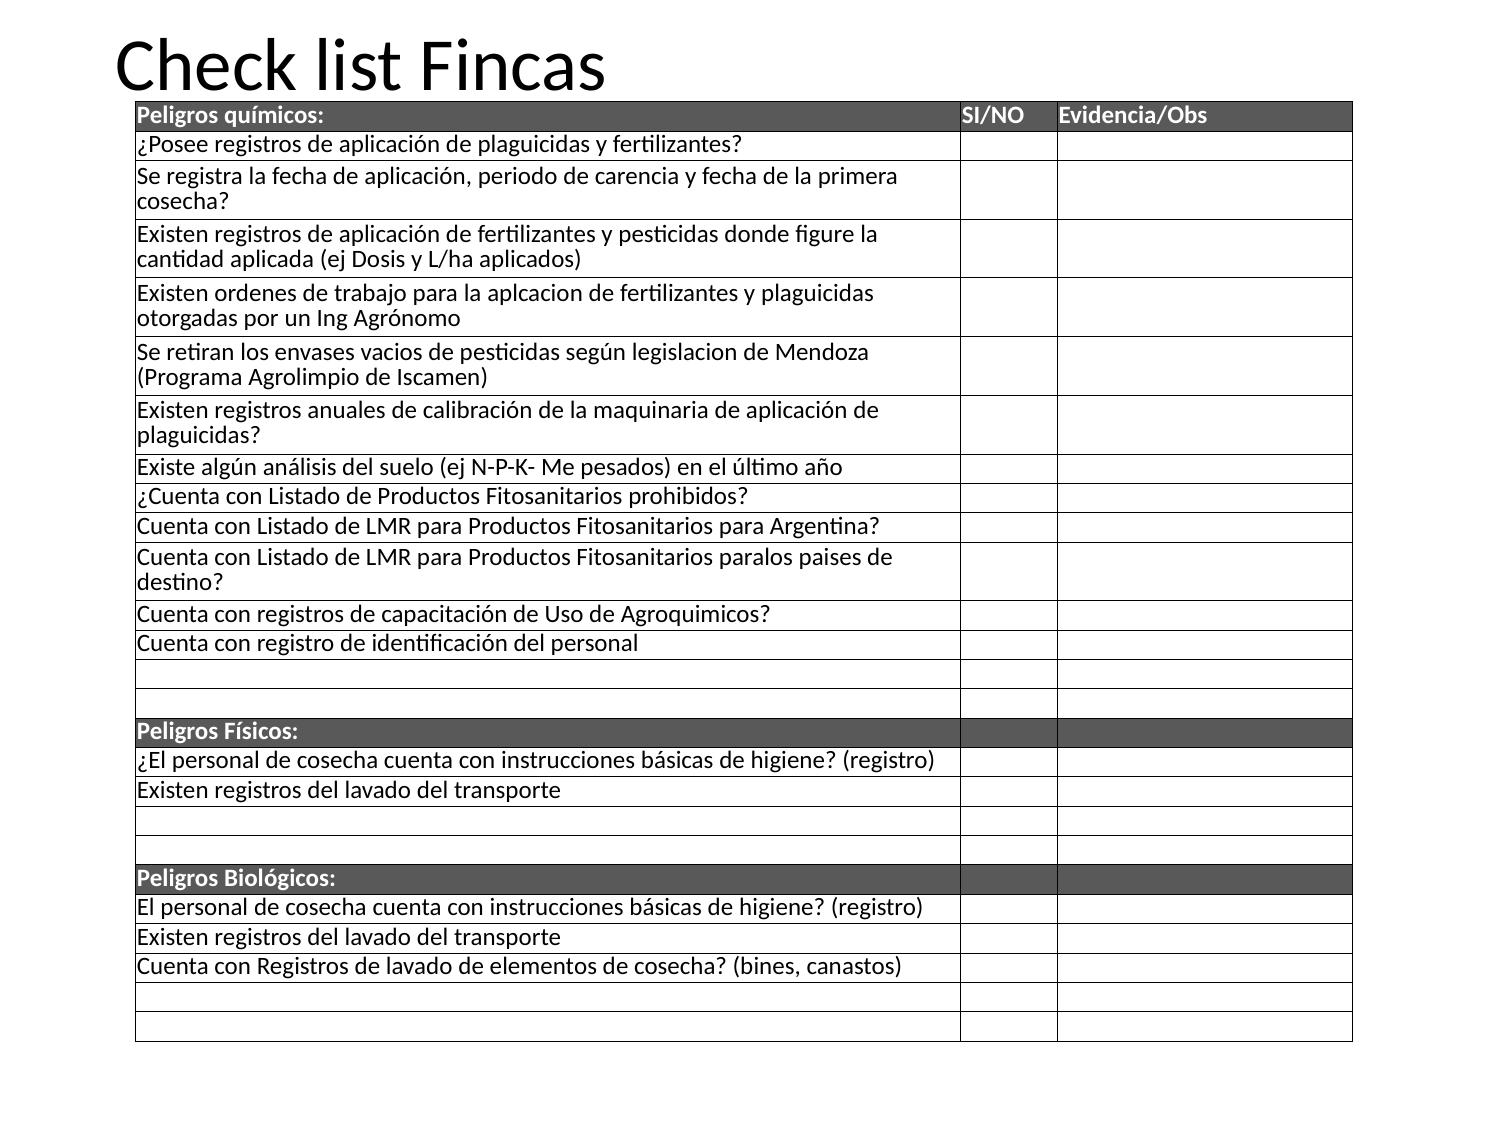

# Check list Fincas
| Peligros químicos: | SI/NO | Evidencia/Obs |
| --- | --- | --- |
| ¿Posee registros de aplicación de plaguicidas y fertilizantes? |  |  |
| Se registra la fecha de aplicación, periodo de carencia y fecha de la primera cosecha? |  |  |
| Existen registros de aplicación de fertilizantes y pesticidas donde figure la cantidad aplicada (ej Dosis y L/ha aplicados) |  |  |
| Existen ordenes de trabajo para la aplcacion de fertilizantes y plaguicidas otorgadas por un Ing Agrónomo |  |  |
| Se retiran los envases vacios de pesticidas según legislacion de Mendoza (Programa Agrolimpio de Iscamen) |  |  |
| Existen registros anuales de calibración de la maquinaria de aplicación de plaguicidas? |  |  |
| Existe algún análisis del suelo (ej N-P-K- Me pesados) en el último año |  |  |
| ¿Cuenta con Listado de Productos Fitosanitarios prohibidos? |  |  |
| Cuenta con Listado de LMR para Productos Fitosanitarios para Argentina? |  |  |
| Cuenta con Listado de LMR para Productos Fitosanitarios paralos paises de destino? |  |  |
| Cuenta con registros de capacitación de Uso de Agroquimicos? |  |  |
| Cuenta con registro de identificación del personal |  |  |
|  |  |  |
|  |  |  |
| Peligros Físicos: |  |  |
| ¿El personal de cosecha cuenta con instrucciones básicas de higiene? (registro) |  |  |
| Existen registros del lavado del transporte |  |  |
|  |  |  |
|  |  |  |
| Peligros Biológicos: |  |  |
| El personal de cosecha cuenta con instrucciones básicas de higiene? (registro) |  |  |
| Existen registros del lavado del transporte |  |  |
| Cuenta con Registros de lavado de elementos de cosecha? (bines, canastos) |  |  |
|  |  |  |
|  |  |  |